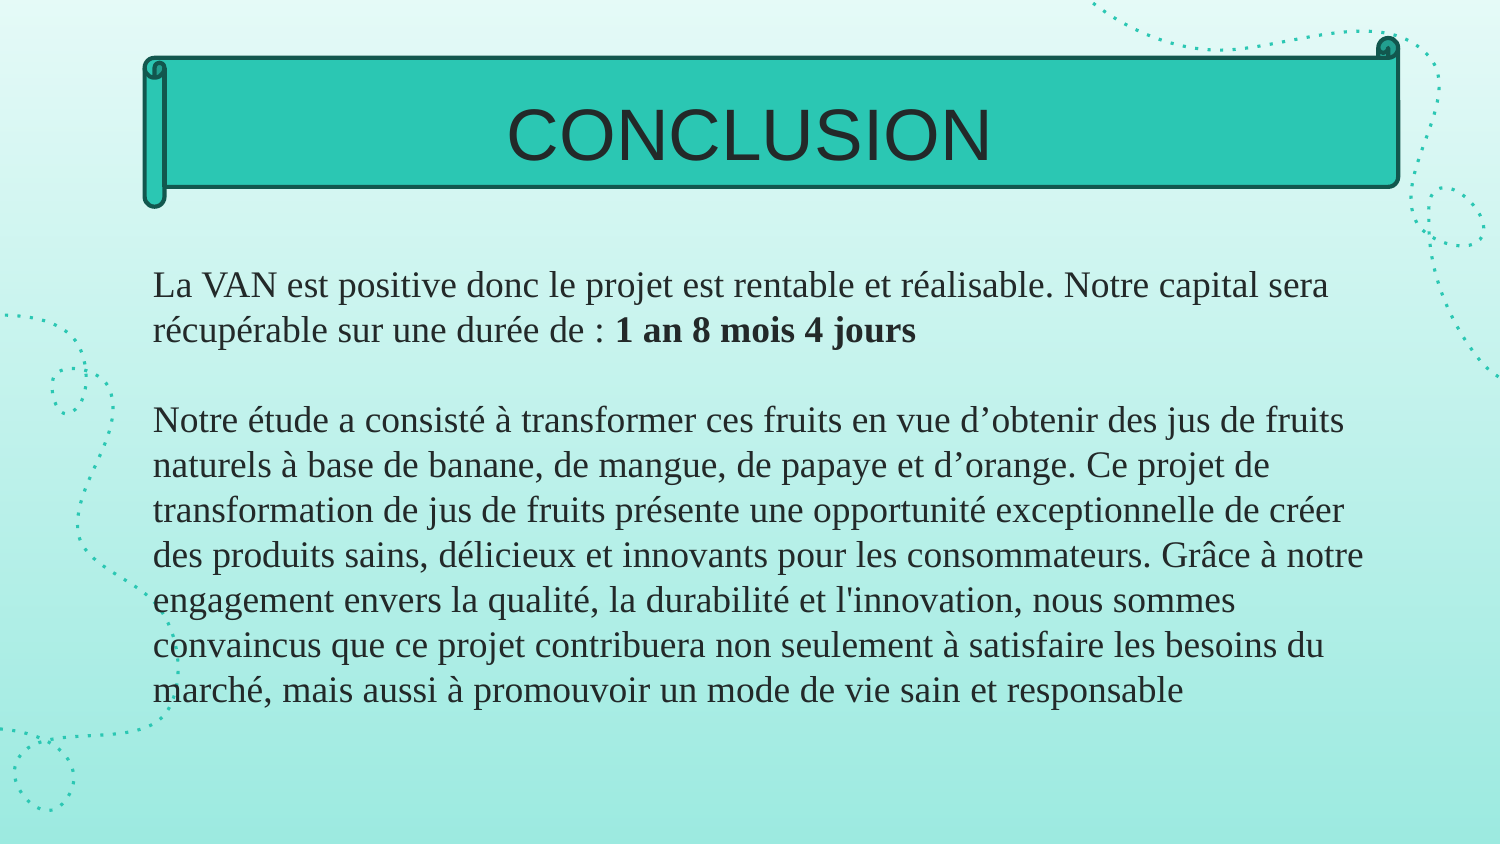

# CONCLUSION
La VAN est positive donc le projet est rentable et réalisable. Notre capital sera récupérable sur une durée de : 1 an 8 mois 4 jours

Notre étude a consisté à transformer ces fruits en vue d’obtenir des jus de fruits naturels à base de banane, de mangue, de papaye et d’orange. Ce projet de transformation de jus de fruits présente une opportunité exceptionnelle de créer des produits sains, délicieux et innovants pour les consommateurs. Grâce à notre engagement envers la qualité, la durabilité et l'innovation, nous sommes convaincus que ce projet contribuera non seulement à satisfaire les besoins du marché, mais aussi à promouvoir un mode de vie sain et responsable